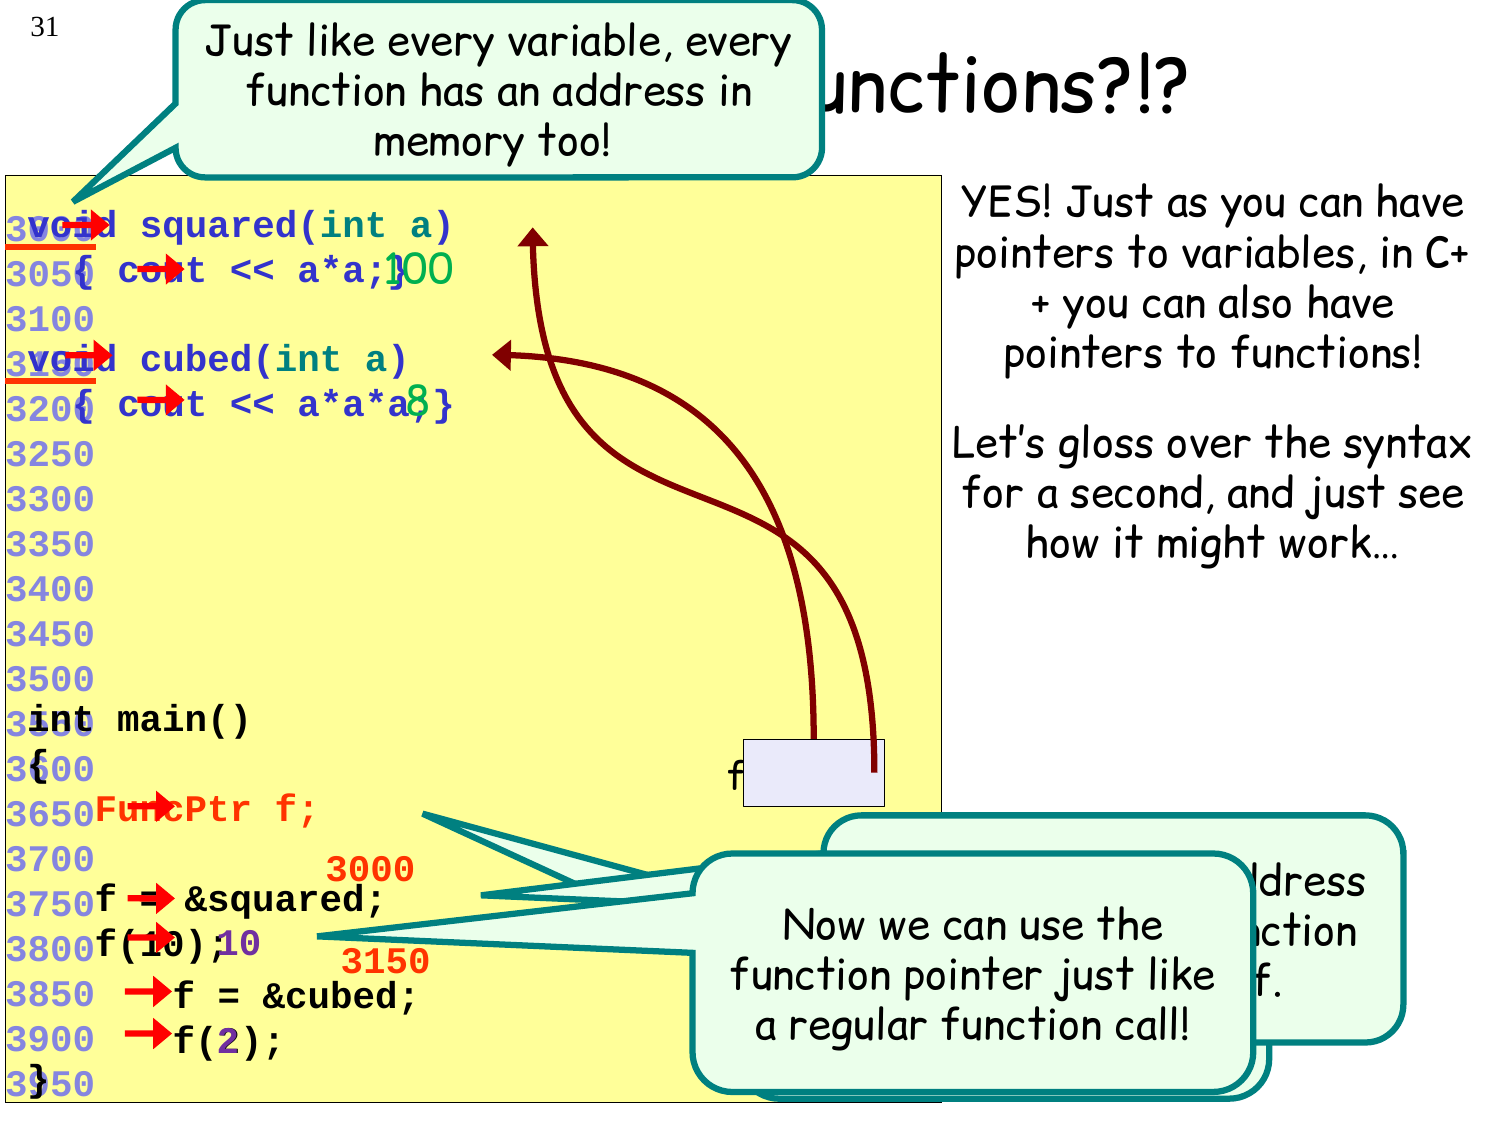

31
# Pointers… to Functions?!?
Just like every variable, every function has an address in memory too!
YES! Just as you can have pointers to variables, in C++ you can also have pointers to functions!

void squared(int a)
  { cout << a*a;}
3000
3050
3100
3150
3200
3250
3300
3350
3400
3450
3500
3550
3600
3650
3700
3750
3800
3850
3900
3950

100

void cubed(int a)
  { cout << a*a*a;}

8

Let’s gloss over the syntax for a second, and just see how it might work…

int main()
{
   FuncPtr f;

   f = &squared;
   f(10);

}

f

This line gets the address of our squared() function and puts it into f.

3000
Now we can use the function pointer just like a regular function call!
First we define a function pointer.

 It can hold the address of… a function!

10
3150

f = &cubed;
f(2);

2